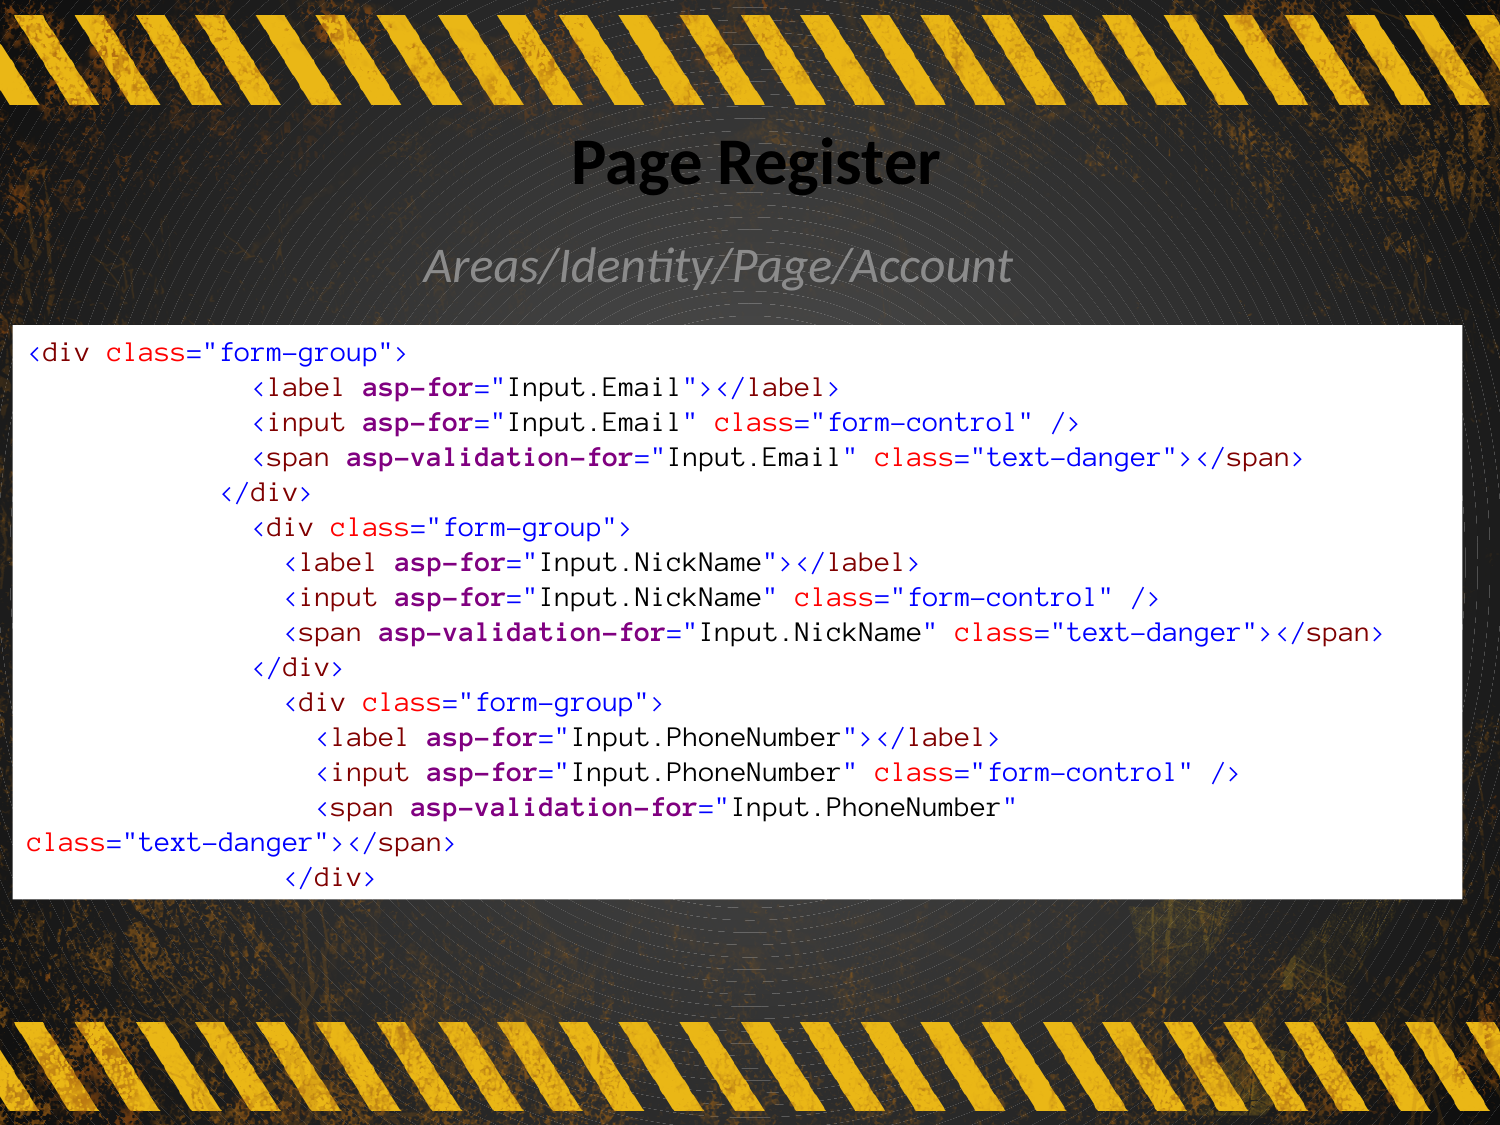

# Page Register
Areas/Identity/Page/Account
<div class="form-group">
              <label asp-for="Input.Email"></label>
              <input asp-for="Input.Email" class="form-control" />
              <span asp-validation-for="Input.Email" class="text-danger"></span>
            </div>
              <div class="form-group">
                <label asp-for="Input.NickName"></label>
                <input asp-for="Input.NickName" class="form-control" />
                <span asp-validation-for="Input.NickName" class="text-danger"></span>
              </div>
                <div class="form-group">
                  <label asp-for="Input.PhoneNumber"></label>
                  <input asp-for="Input.PhoneNumber" class="form-control" />
                  <span asp-validation-for="Input.PhoneNumber" class="text-danger"></span>
                </div>